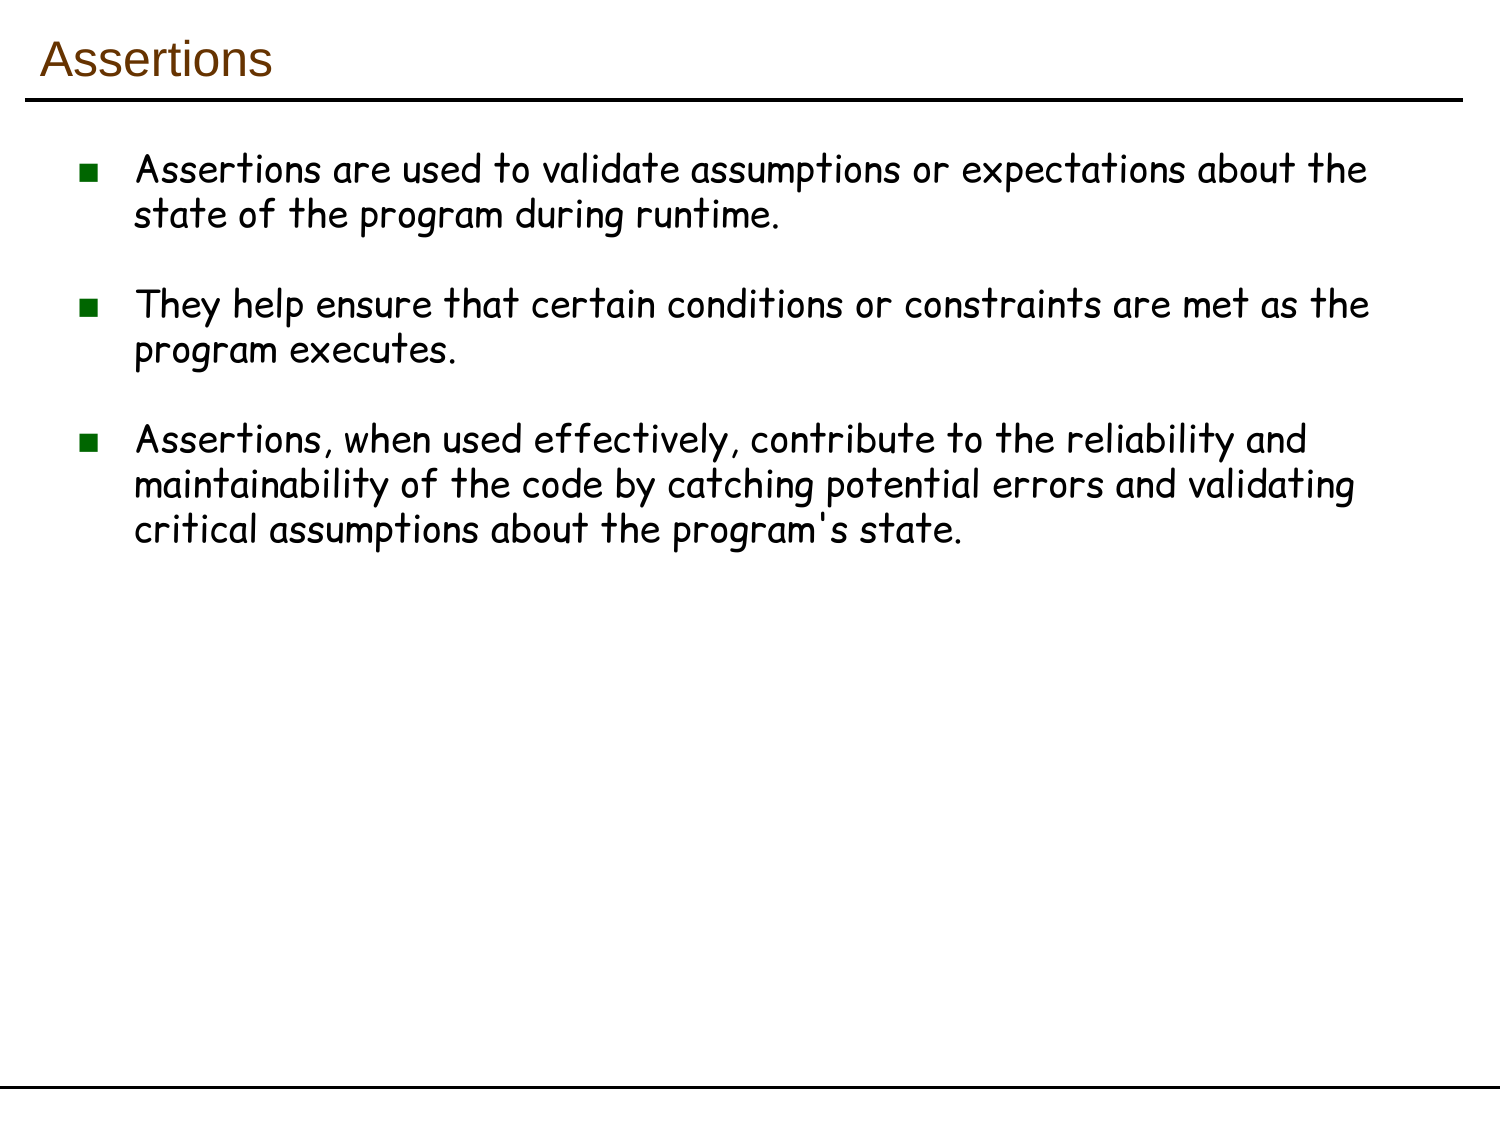

Assertions

Assertions are used to validate assumptions or expectations about the state of the program during runtime.

They help ensure that certain conditions or constraints are met as the program executes.

Assertions, when used effectively, contribute to the reliability and maintainability of the code by catching potential errors and validating critical assumptions about the program's state.